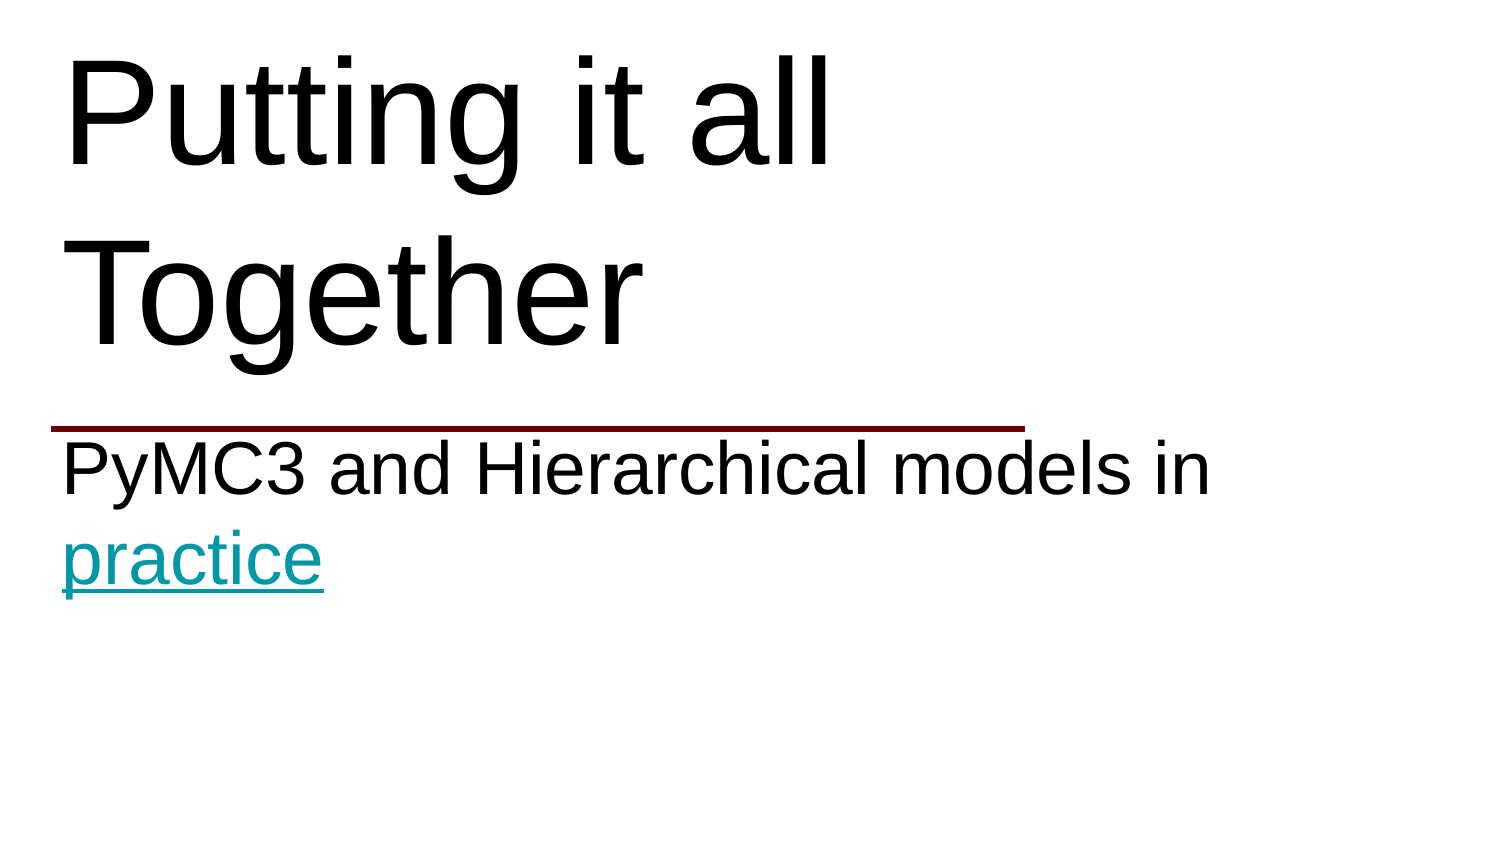

Putting it all
Together

PyMC3 and Hierarchical models in practice